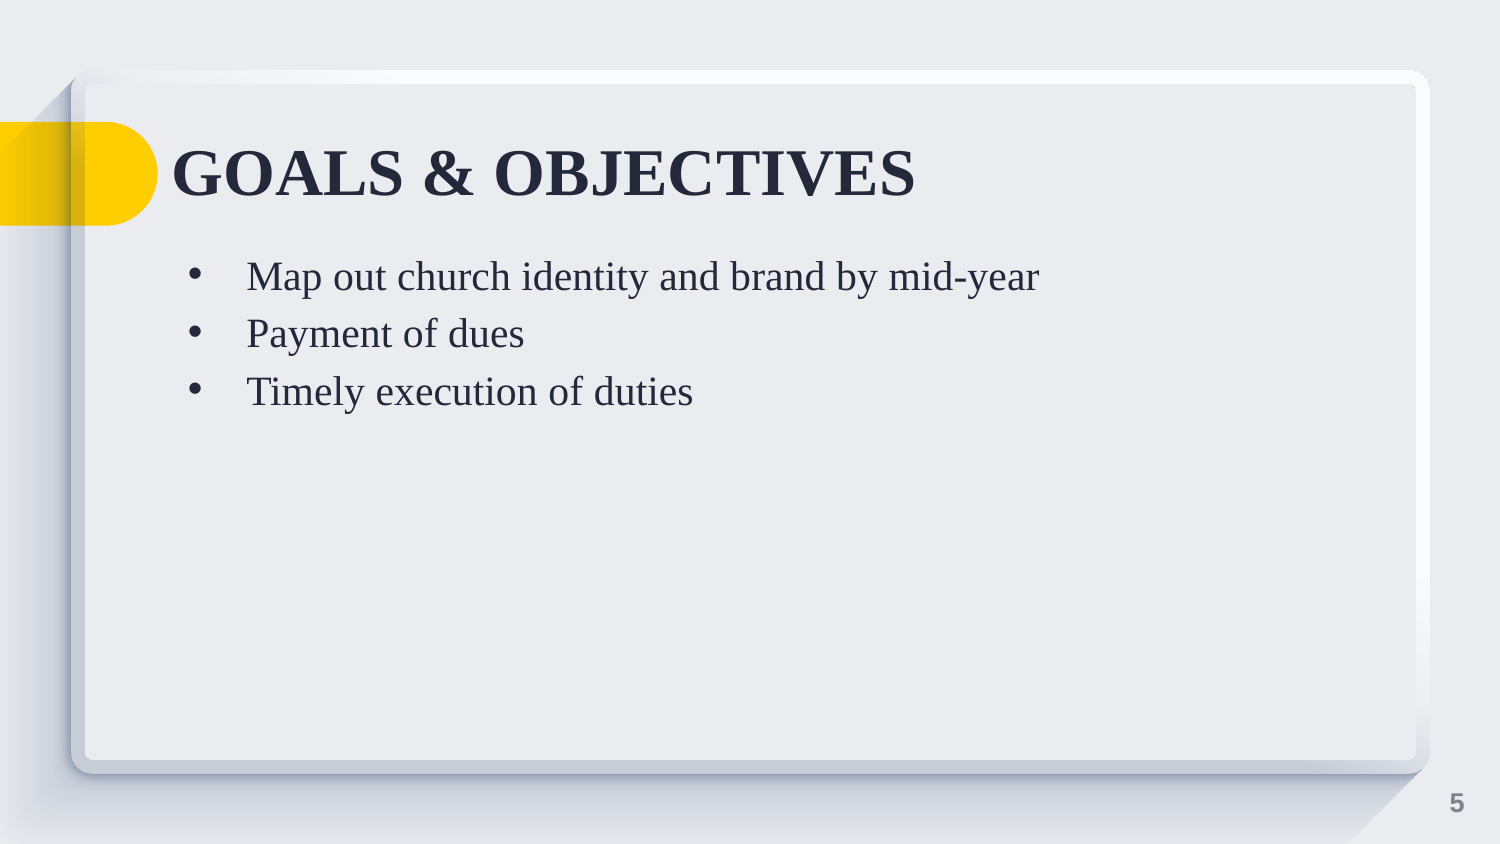

# GOALS & OBJECTIVES
Map out church identity and brand by mid-year
Payment of dues
Timely execution of duties

5